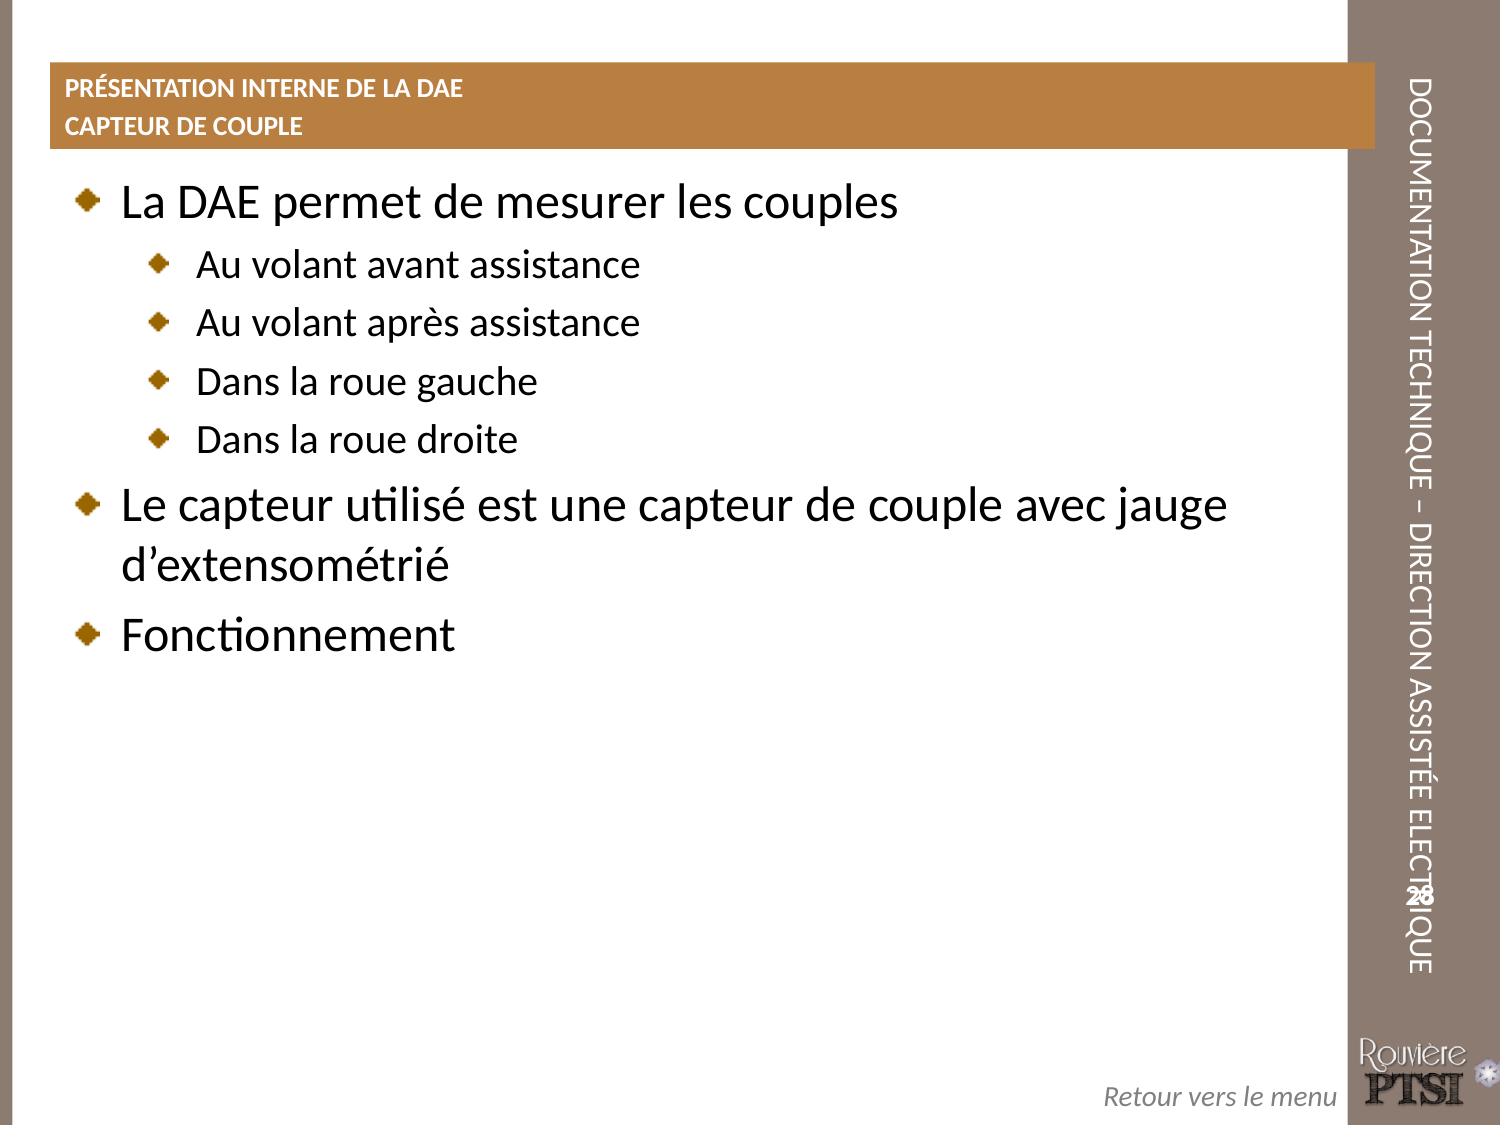

Présentation interne de la DAE
Capteur de couple

La DAE permet de mesurer les couples
Au volant avant assistance
Au volant après assistance
Dans la roue gauche
Dans la roue droite
Le capteur utilisé est une capteur de couple avec jauge d’extensométrié
Fonctionnement
28
Retour vers le menu